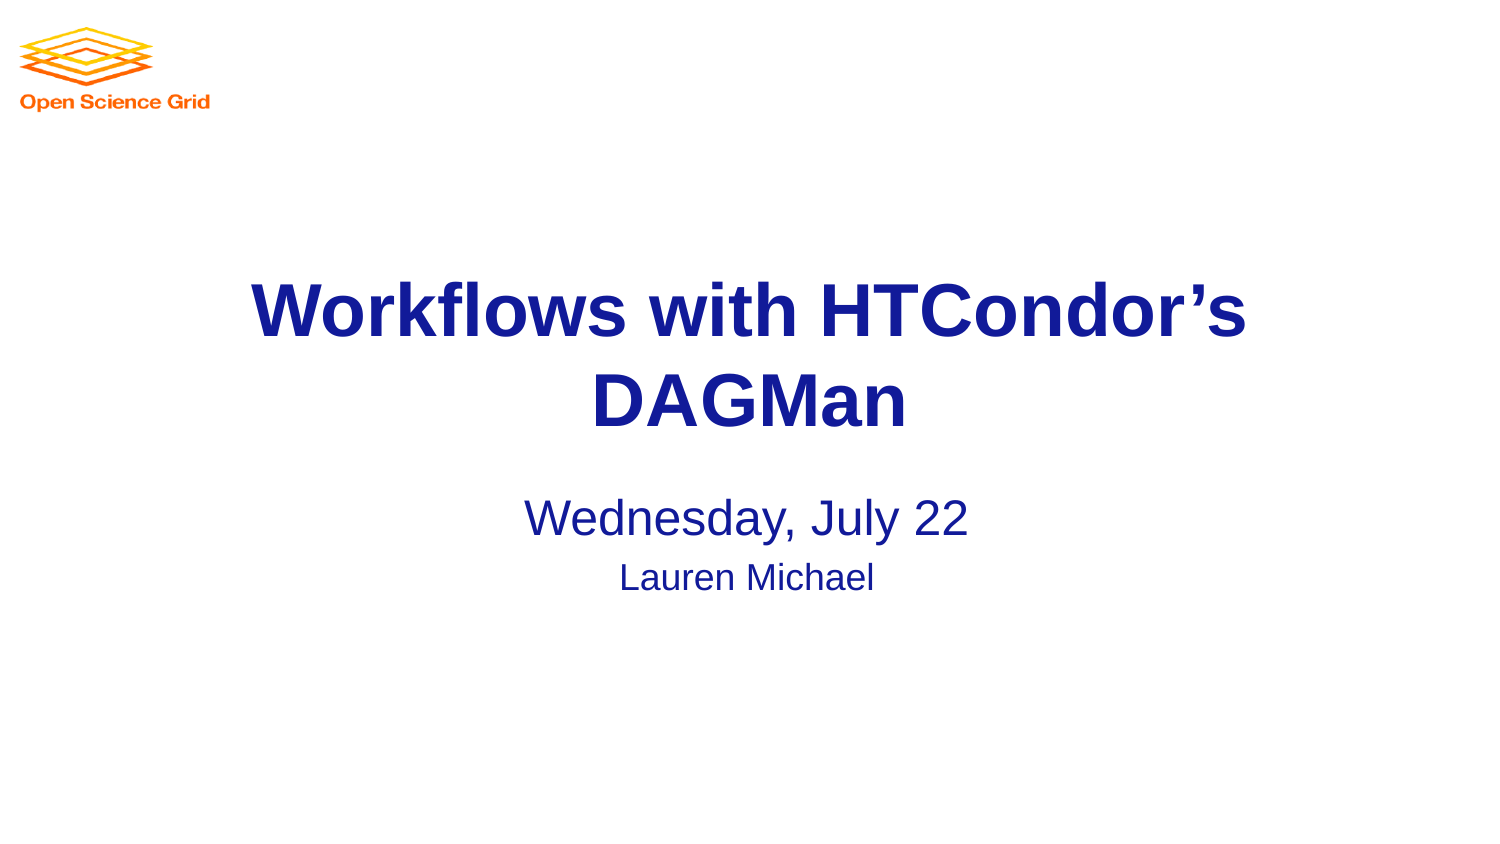

# Workflows with HTCondor’s DAGMan
Wednesday, July 22
Lauren Michael